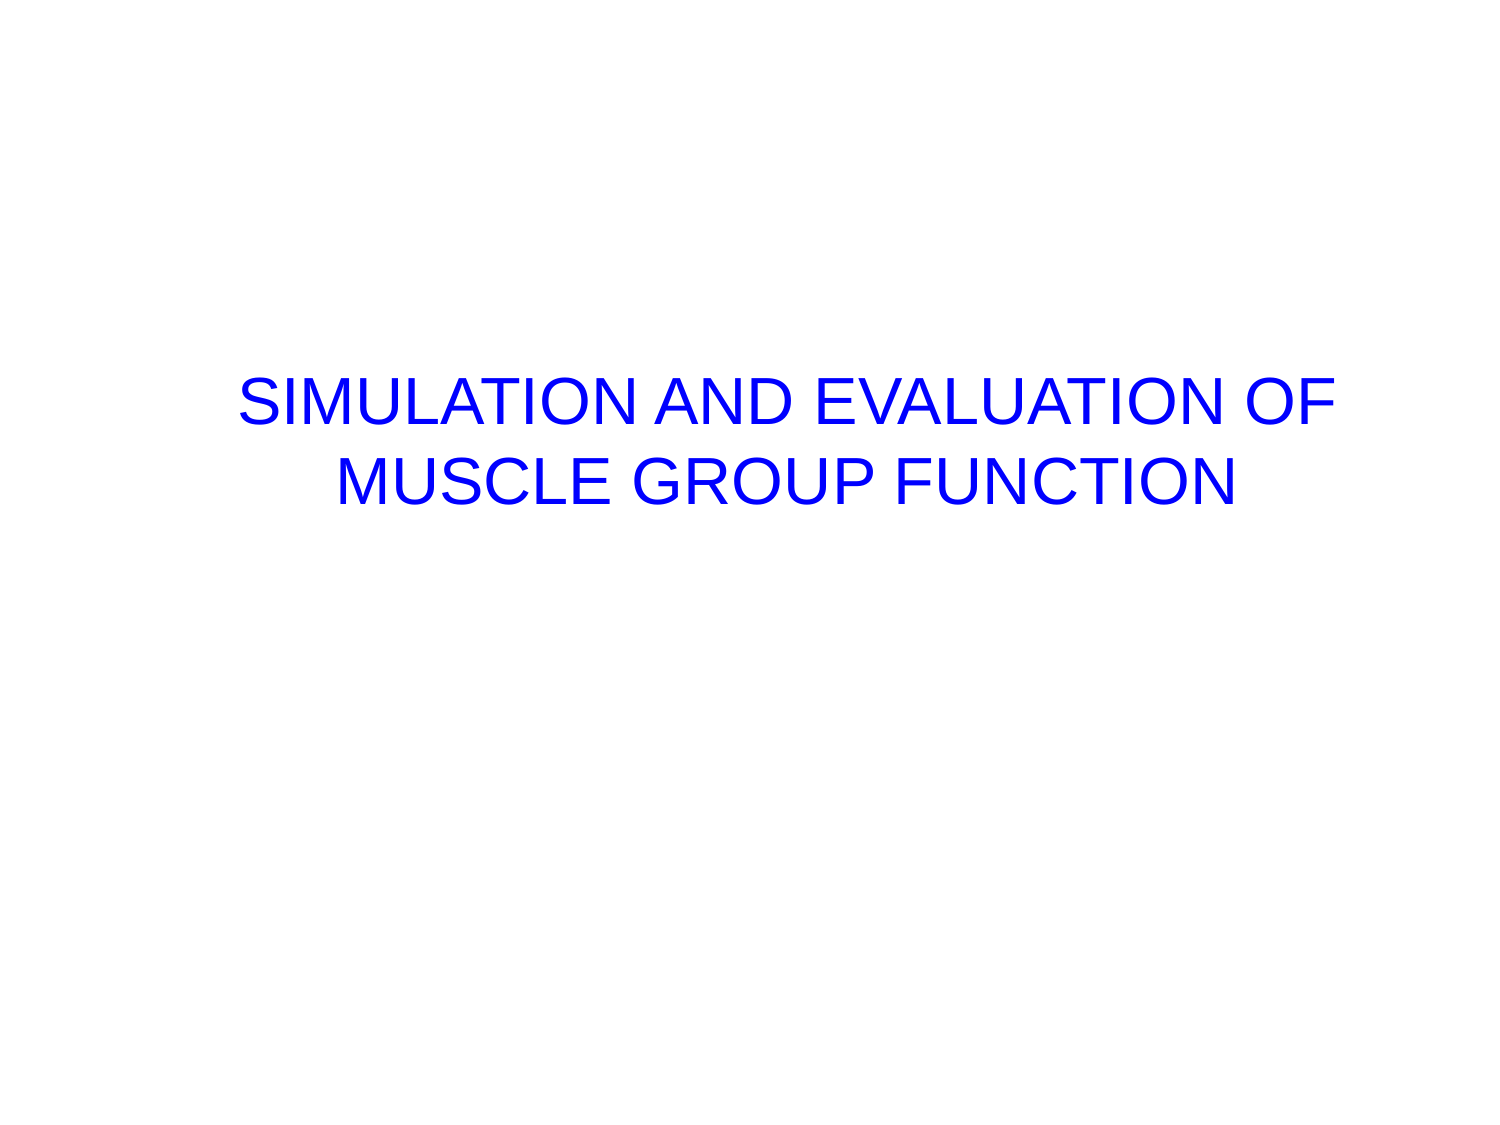

Simulation and Evaluation of Muscle Group Function